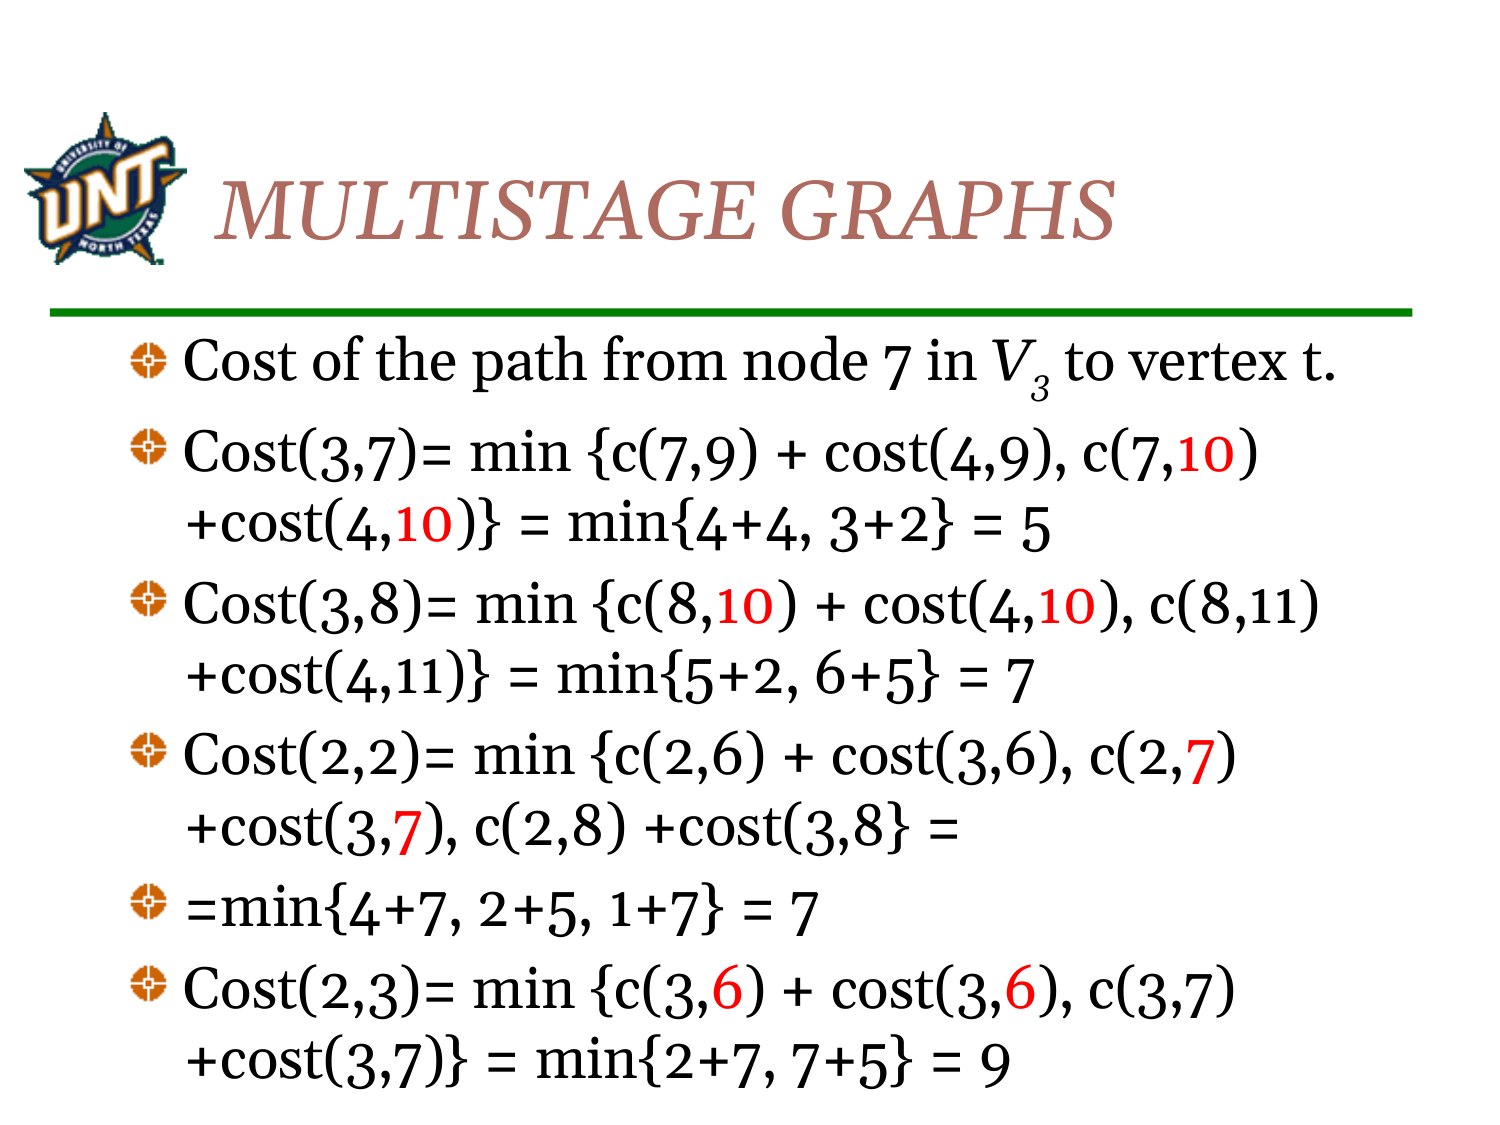

# MULTISTAGE GRAPHS
Cost of the path from node 7 in V3 to vertex t.
Cost(3,7)= min {c(7,9) + cost(4,9), c(7,10) +cost(4,10)} = min{4+4, 3+2} = 5
Cost(3,8)= min {c(8,10) + cost(4,10), c(8,11) +cost(4,11)} = min{5+2, 6+5} = 7
Cost(2,2)= min {c(2,6) + cost(3,6), c(2,7) +cost(3,7), c(2,8) +cost(3,8} =
=min{4+7, 2+5, 1+7} = 7
Cost(2,3)= min {c(3,6) + cost(3,6), c(3,7) +cost(3,7)} = min{2+7, 7+5} = 9